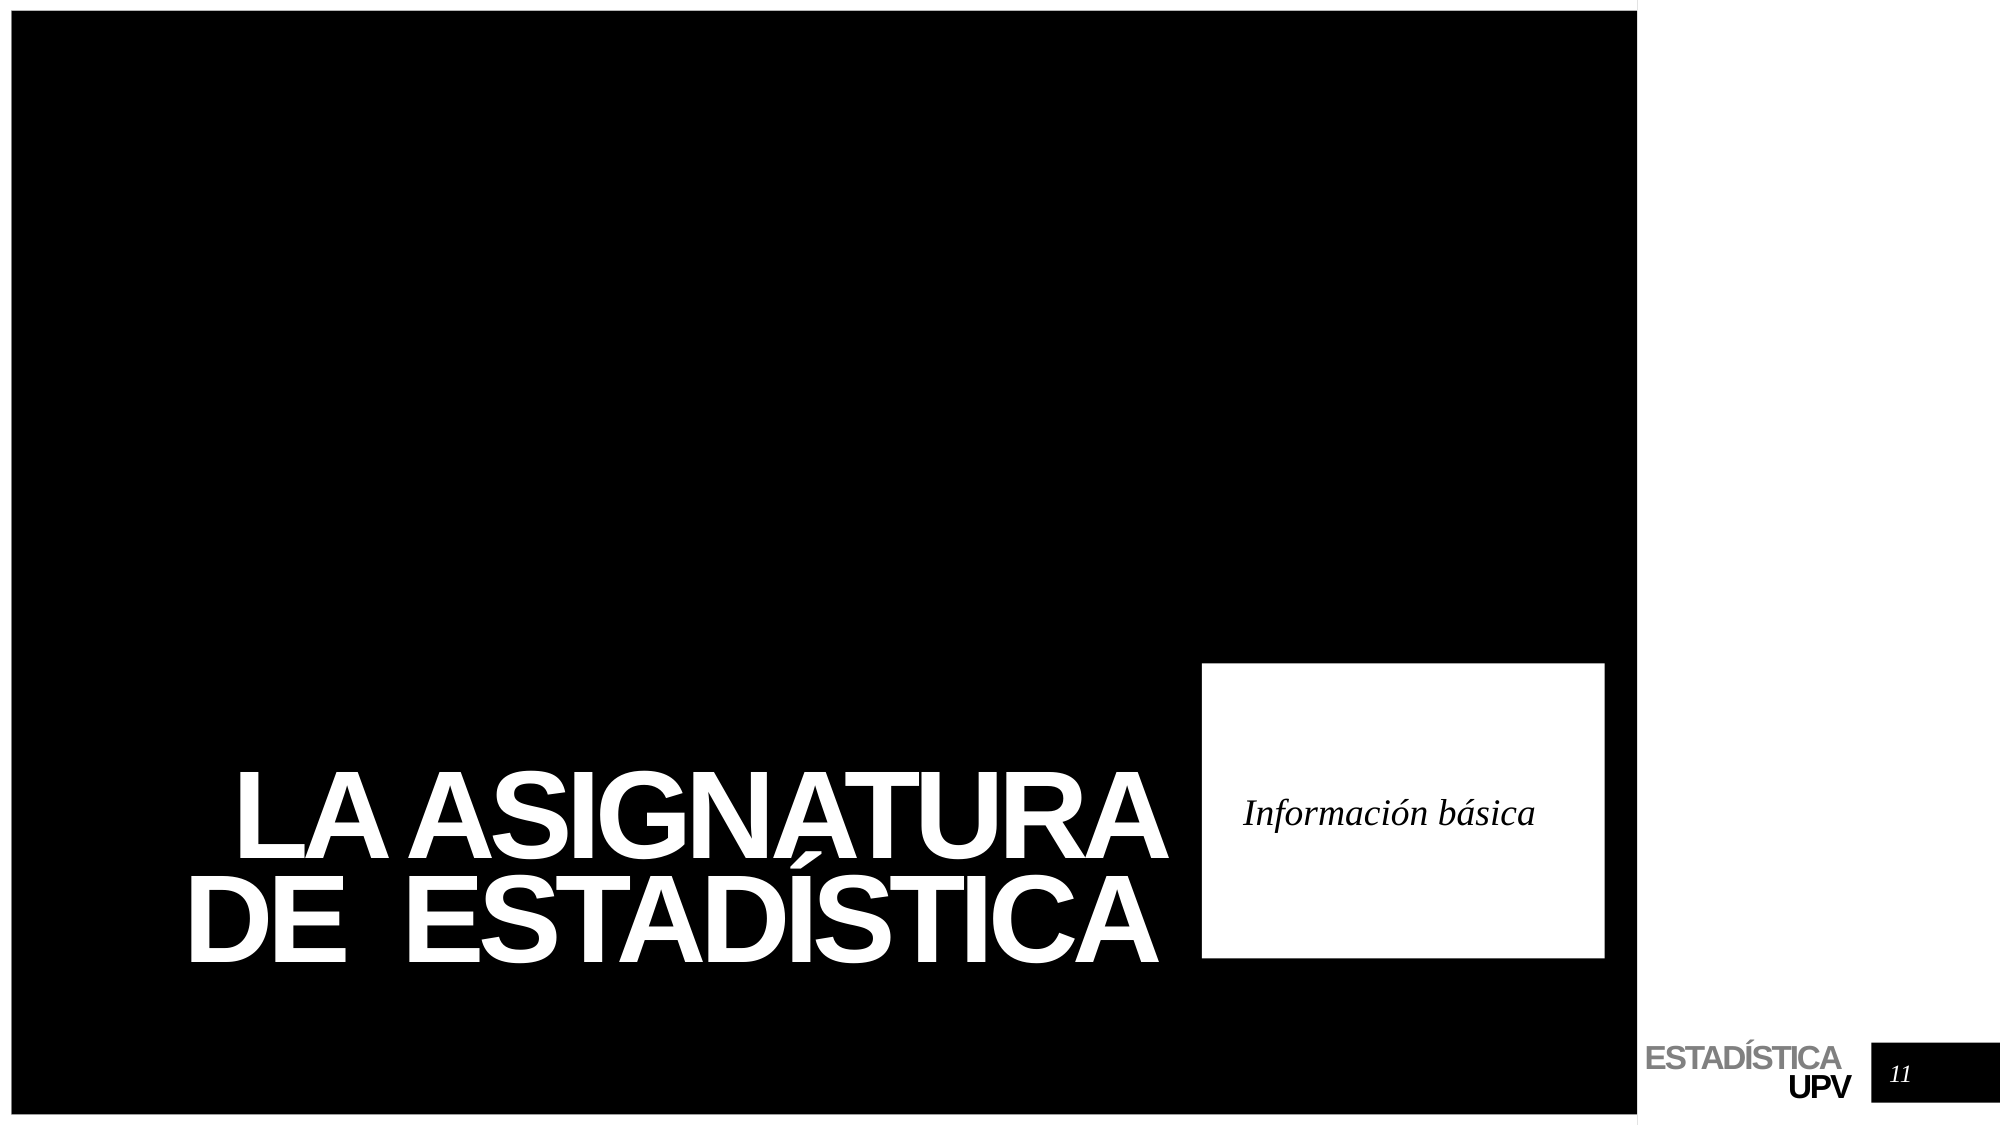

# La asignatura de  estadística
Información básica
11